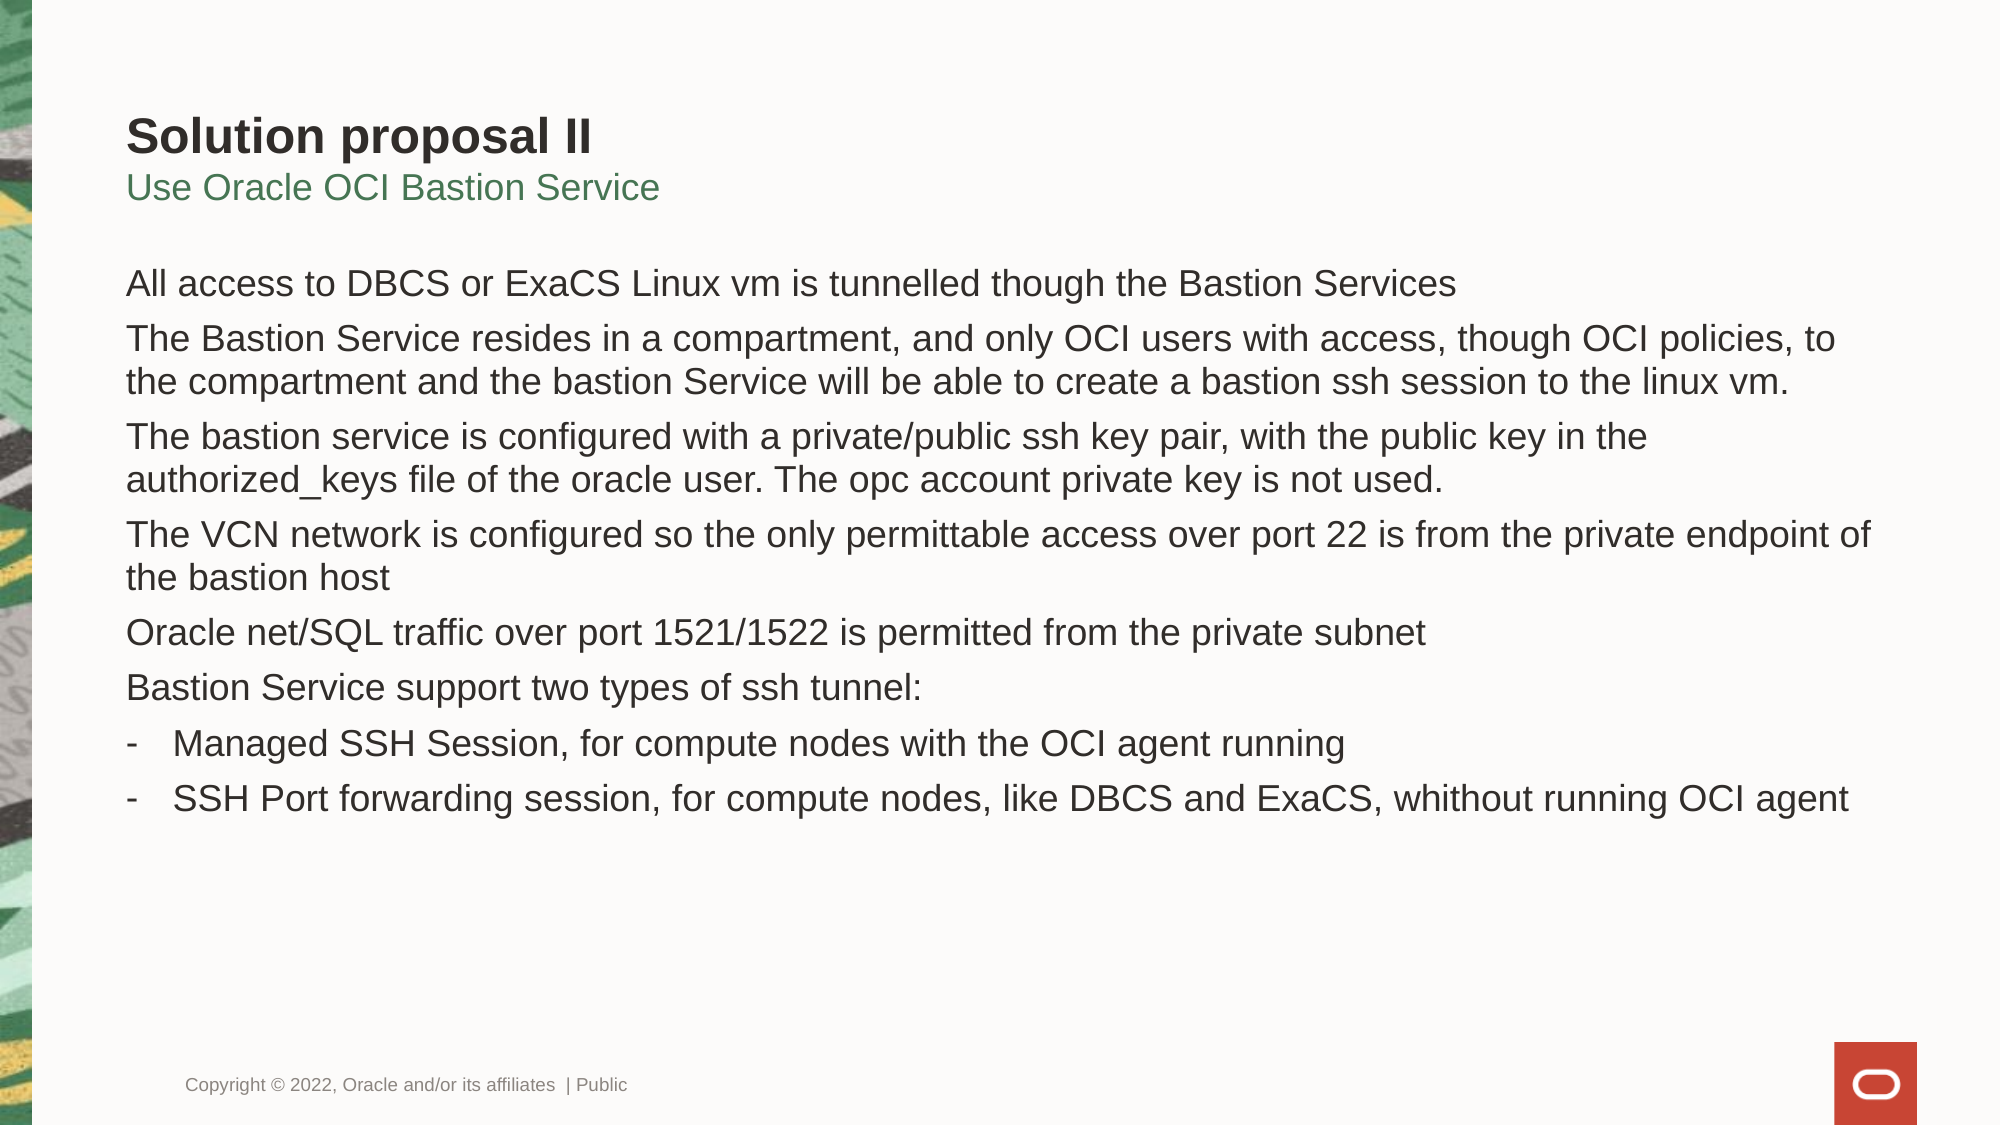

# Solution proposal II
Use Oracle OCI Bastion Service
All access to DBCS or ExaCS Linux vm is tunnelled though the Bastion Services
The Bastion Service resides in a compartment, and only OCI users with access, though OCI policies, to the compartment and the bastion Service will be able to create a bastion ssh session to the linux vm.
The bastion service is configured with a private/public ssh key pair, with the public key in the authorized_keys file of the oracle user. The opc account private key is not used.
The VCN network is configured so the only permittable access over port 22 is from the private endpoint of the bastion host
Oracle net/SQL traffic over port 1521/1522 is permitted from the private subnet
Bastion Service support two types of ssh tunnel:
Managed SSH Session, for compute nodes with the OCI agent running
SSH Port forwarding session, for compute nodes, like DBCS and ExaCS, whithout running OCI agent
Copyright © 2022, Oracle and/or its affiliates  | Public